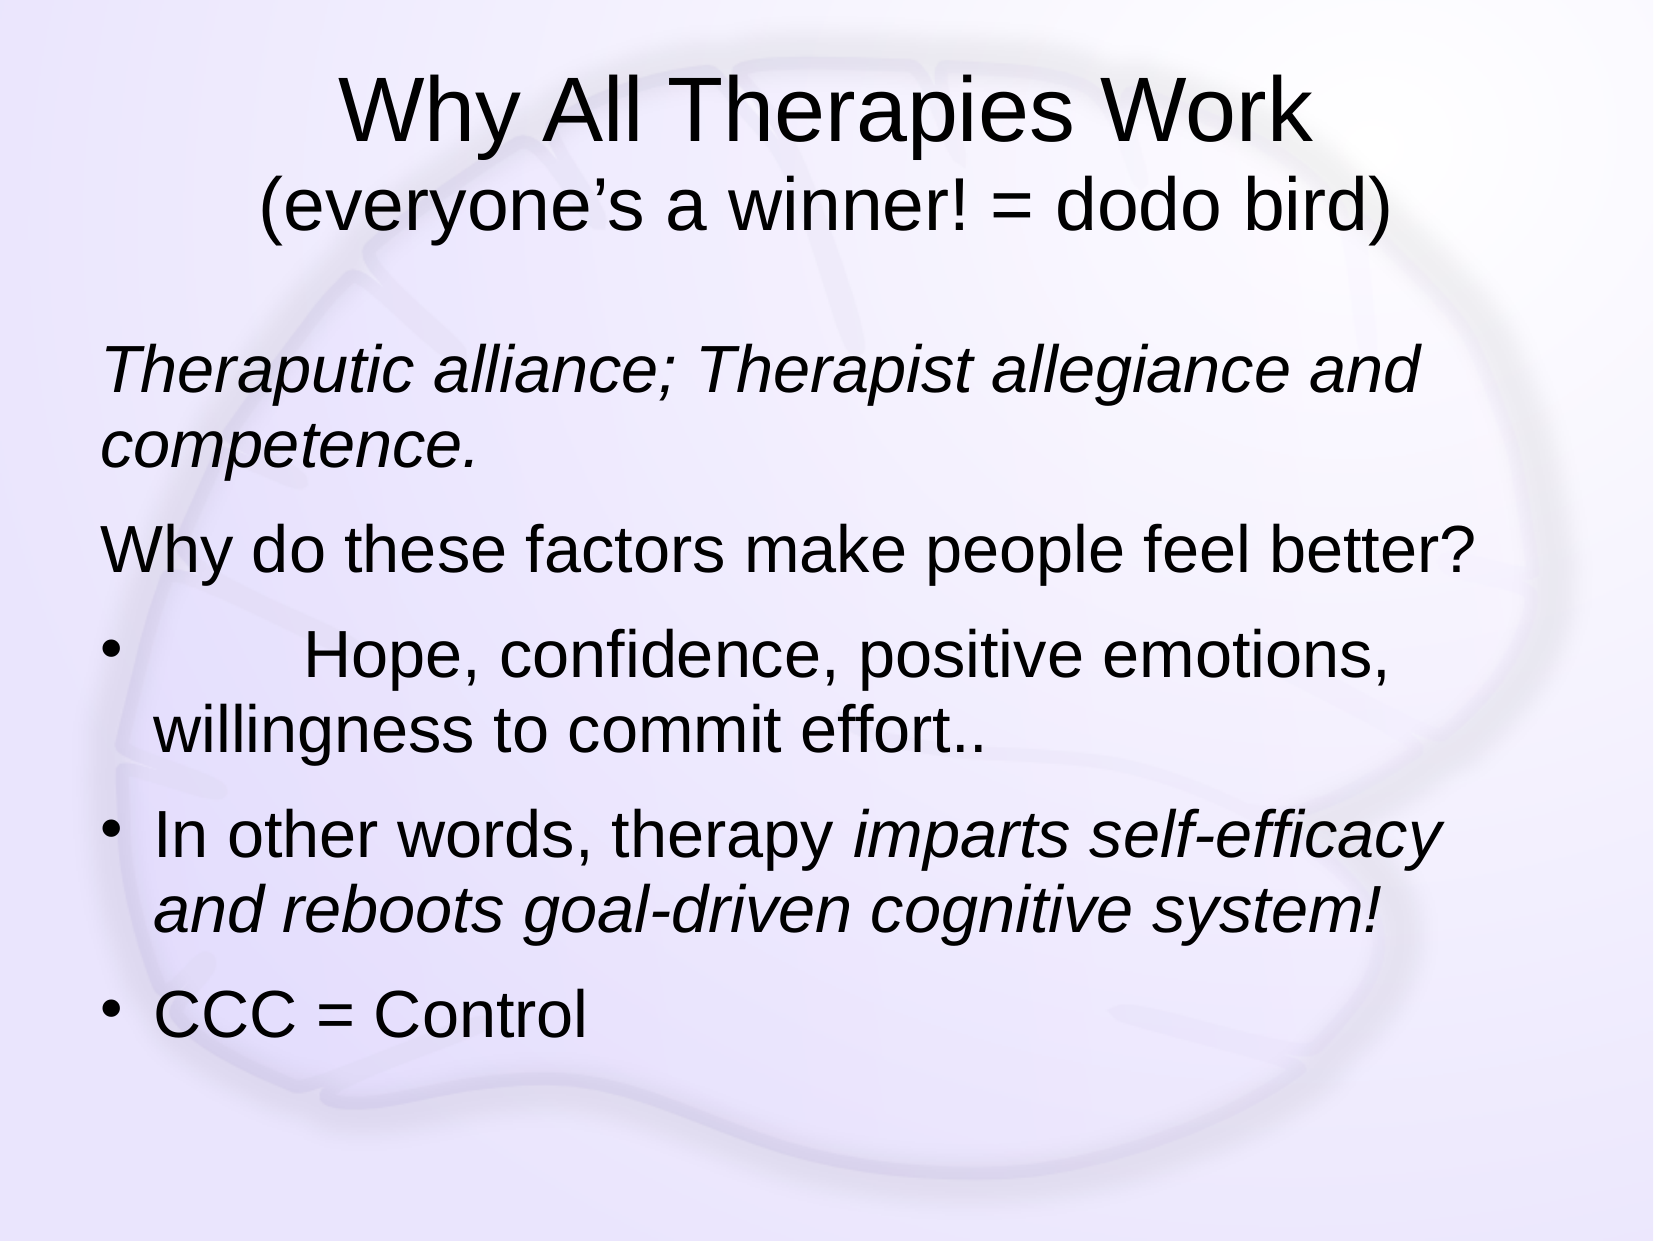

# Why All Therapies Work (everyone’s a winner! = dodo bird)
Theraputic alliance; Therapist allegiance and competence.
Why do these factors make people feel better?
	Hope, confidence, positive emotions, willingness to commit effort..
In other words, therapy imparts self-efficacy and reboots goal-driven cognitive system!
CCC = Control